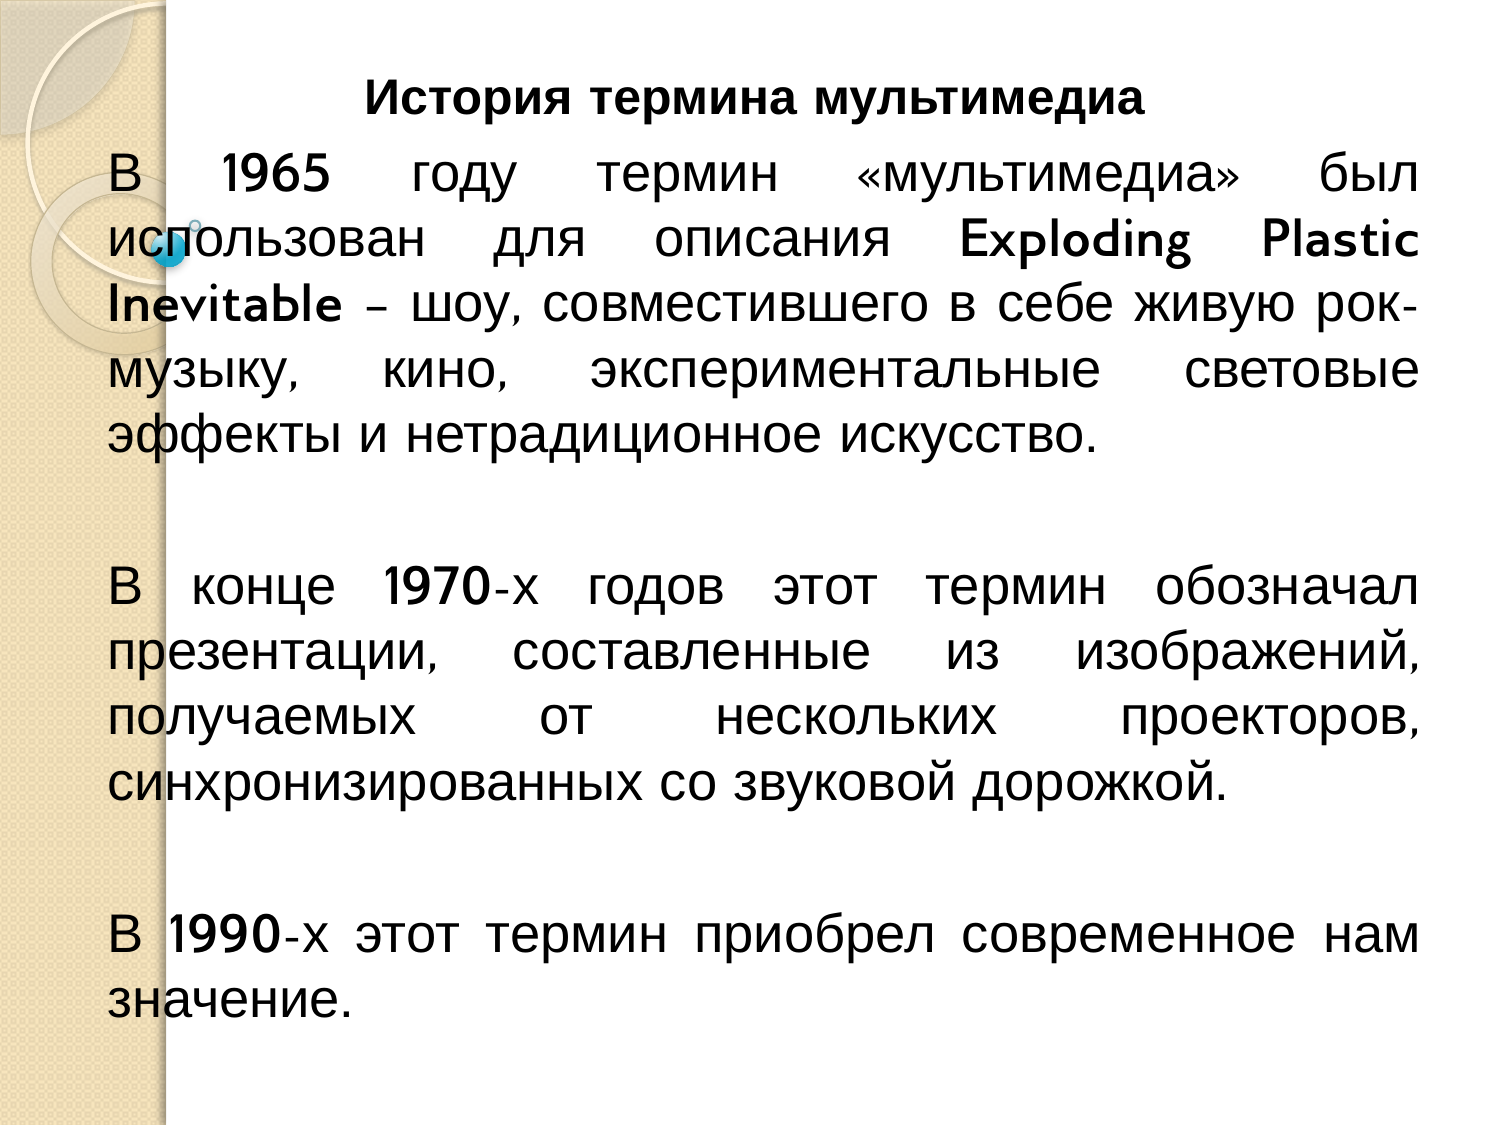

История термина мультимедиа
В 1965 году термин «мультимедиа» был использован для описания Exploding Plastic Inevitable – шоу, совместившего в себе живую рок-музыку, кино, экспериментальные световые эффекты и нетрадиционное искусство.

В конце 1970-х годов этот термин обозначал презентации, составленные из изображений, получаемых от нескольких проекторов, синхронизированных со звуковой дорожкой.

В 1990-х этот термин приобрел современное нам значение.